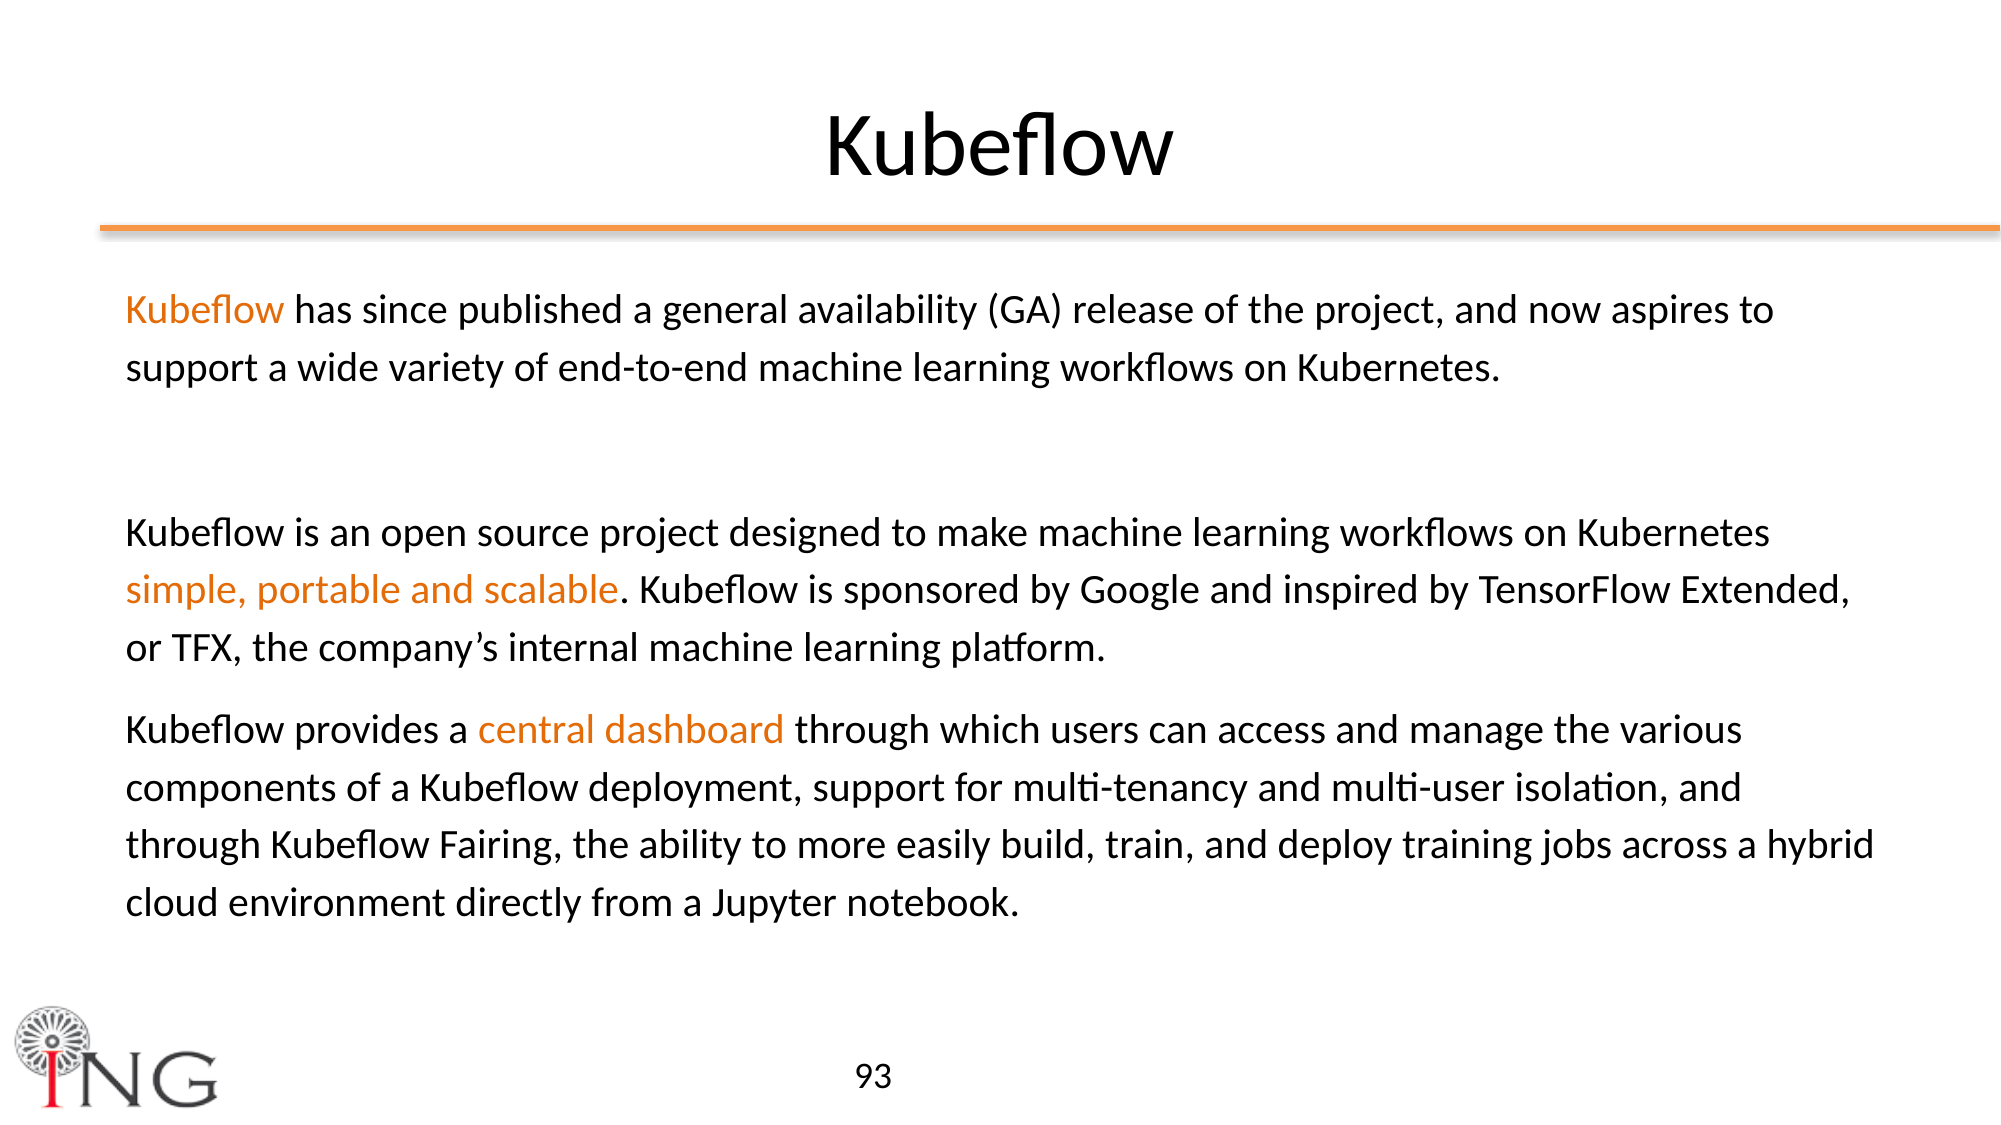

Kubeflow
Kubeflow has since published a general availability (GA) release of the project, and now aspires to support a wide variety of end-to-end machine learning workflows on Kubernetes.

Kubeflow is an open source project designed to make machine learning workflows on Kubernetes simple, portable and scalable. Kubeflow is sponsored by Google and inspired by TensorFlow Extended, or TFX, the company’s internal machine learning platform.
Kubeflow provides a central dashboard through which users can access and manage the various components of a Kubeflow deployment, support for multi-tenancy and multi-user isolation, and through Kubeflow Fairing, the ability to more easily build, train, and deploy training jobs across a hybrid cloud environment directly from a Jupyter notebook.
93